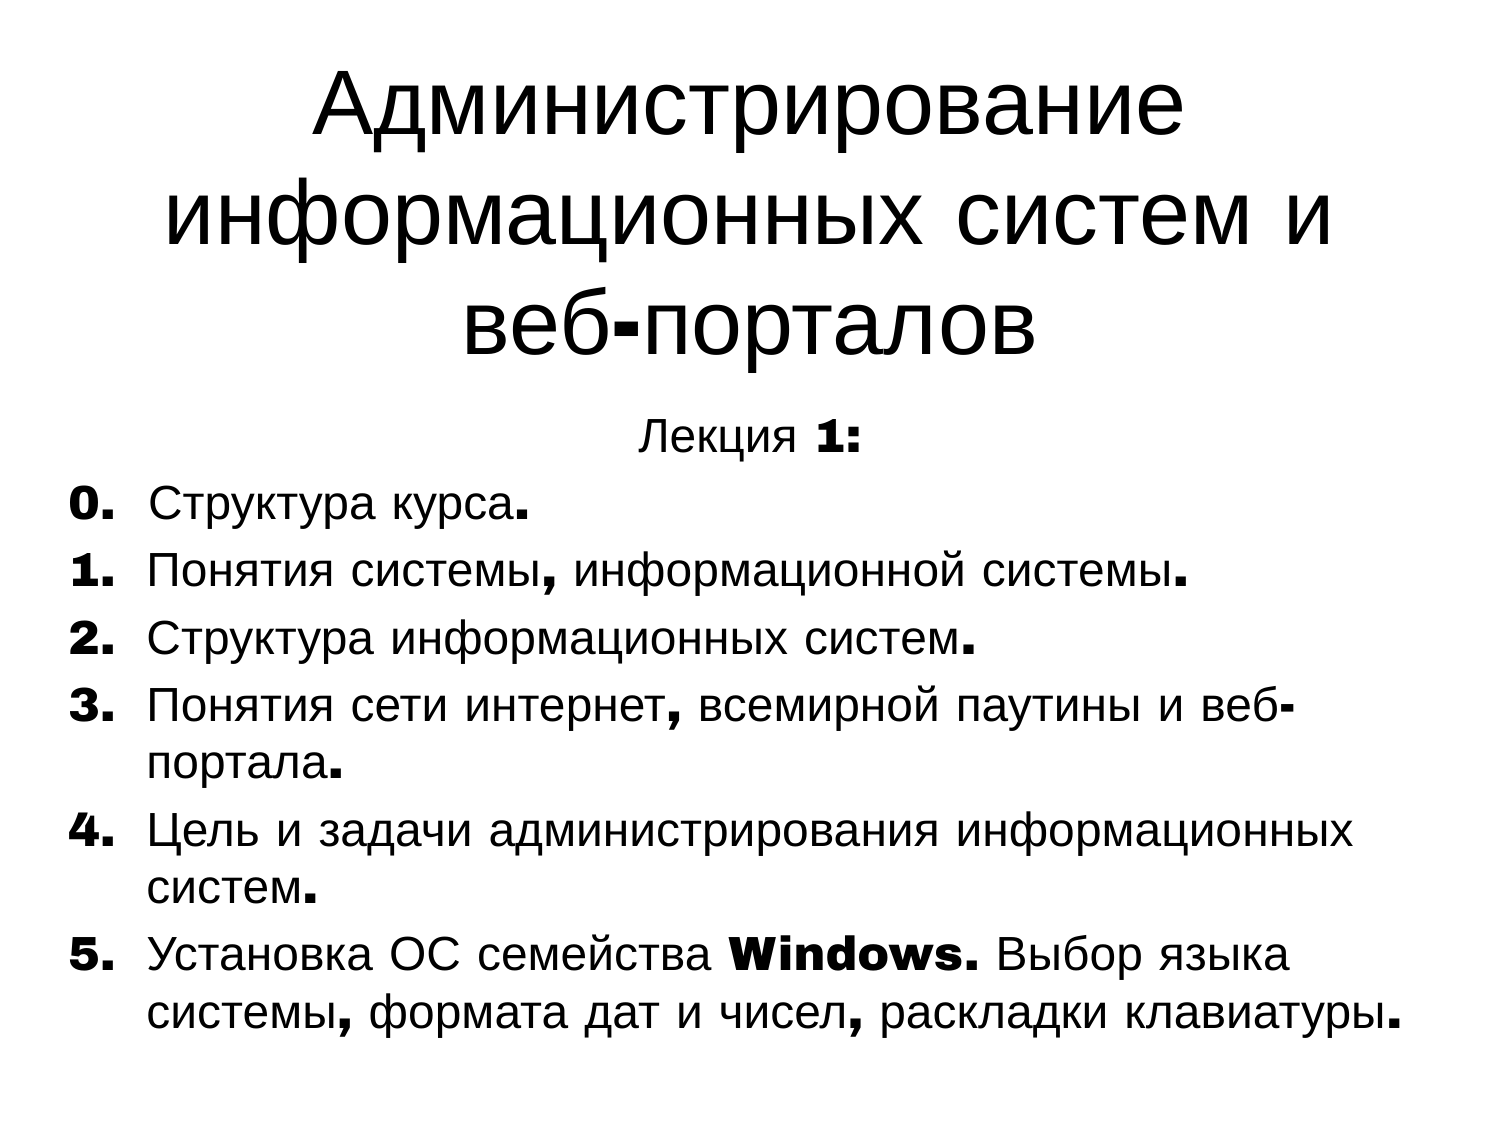

# Администрирование информационных систем и веб-порталов
Лекция 1:
0.  Структура курса.
Понятия системы, информационной системы.
Структура информационных систем.
Понятия сети интернет, всемирной паутины и веб-портала.
Цель и задачи администрирования информационных систем.
Установка ОС семейства Windows. Выбор языка системы, формата дат и чисел, раскладки клавиатуры.